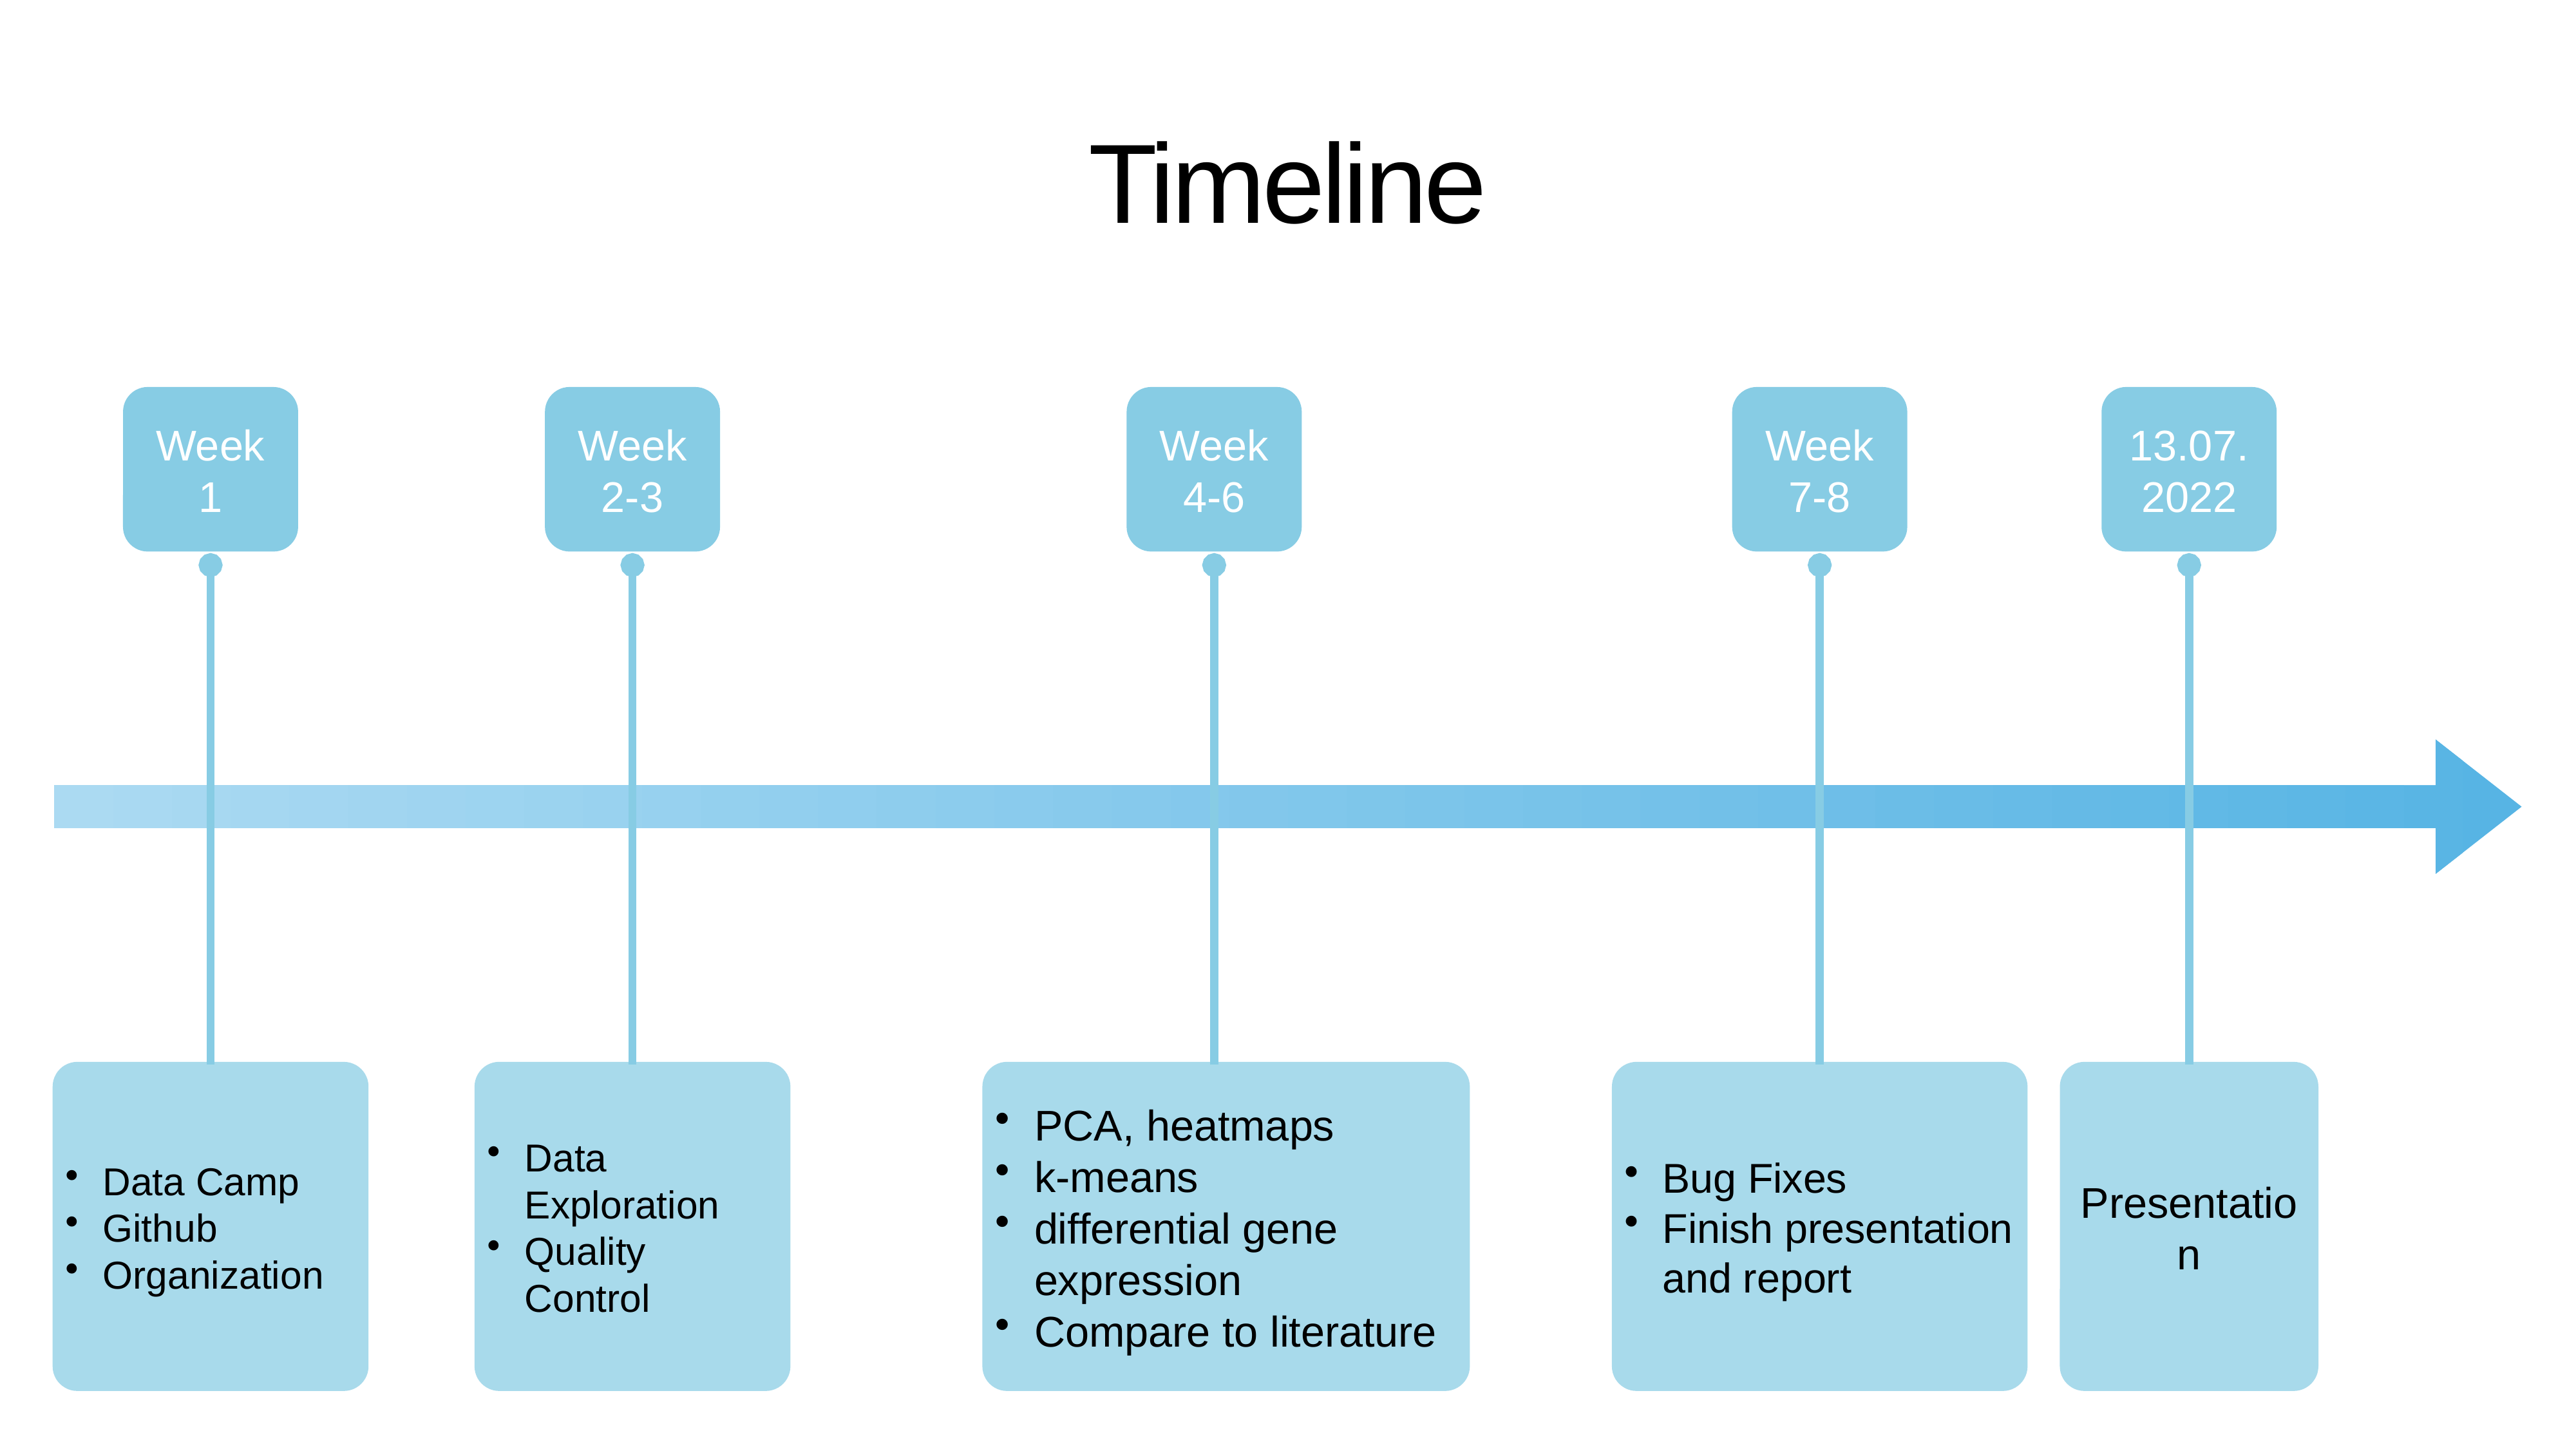

# Timeline
Week
1
Week
2-3
Week
4-6
Week
7-8
13.07.
2022

PCA, heatmaps
k-means
differential gene expression
Compare to literature
Data Camp
Github
Organization
Data Exploration
Quality Control
Bug Fixes
Finish presentation and report
Presentation